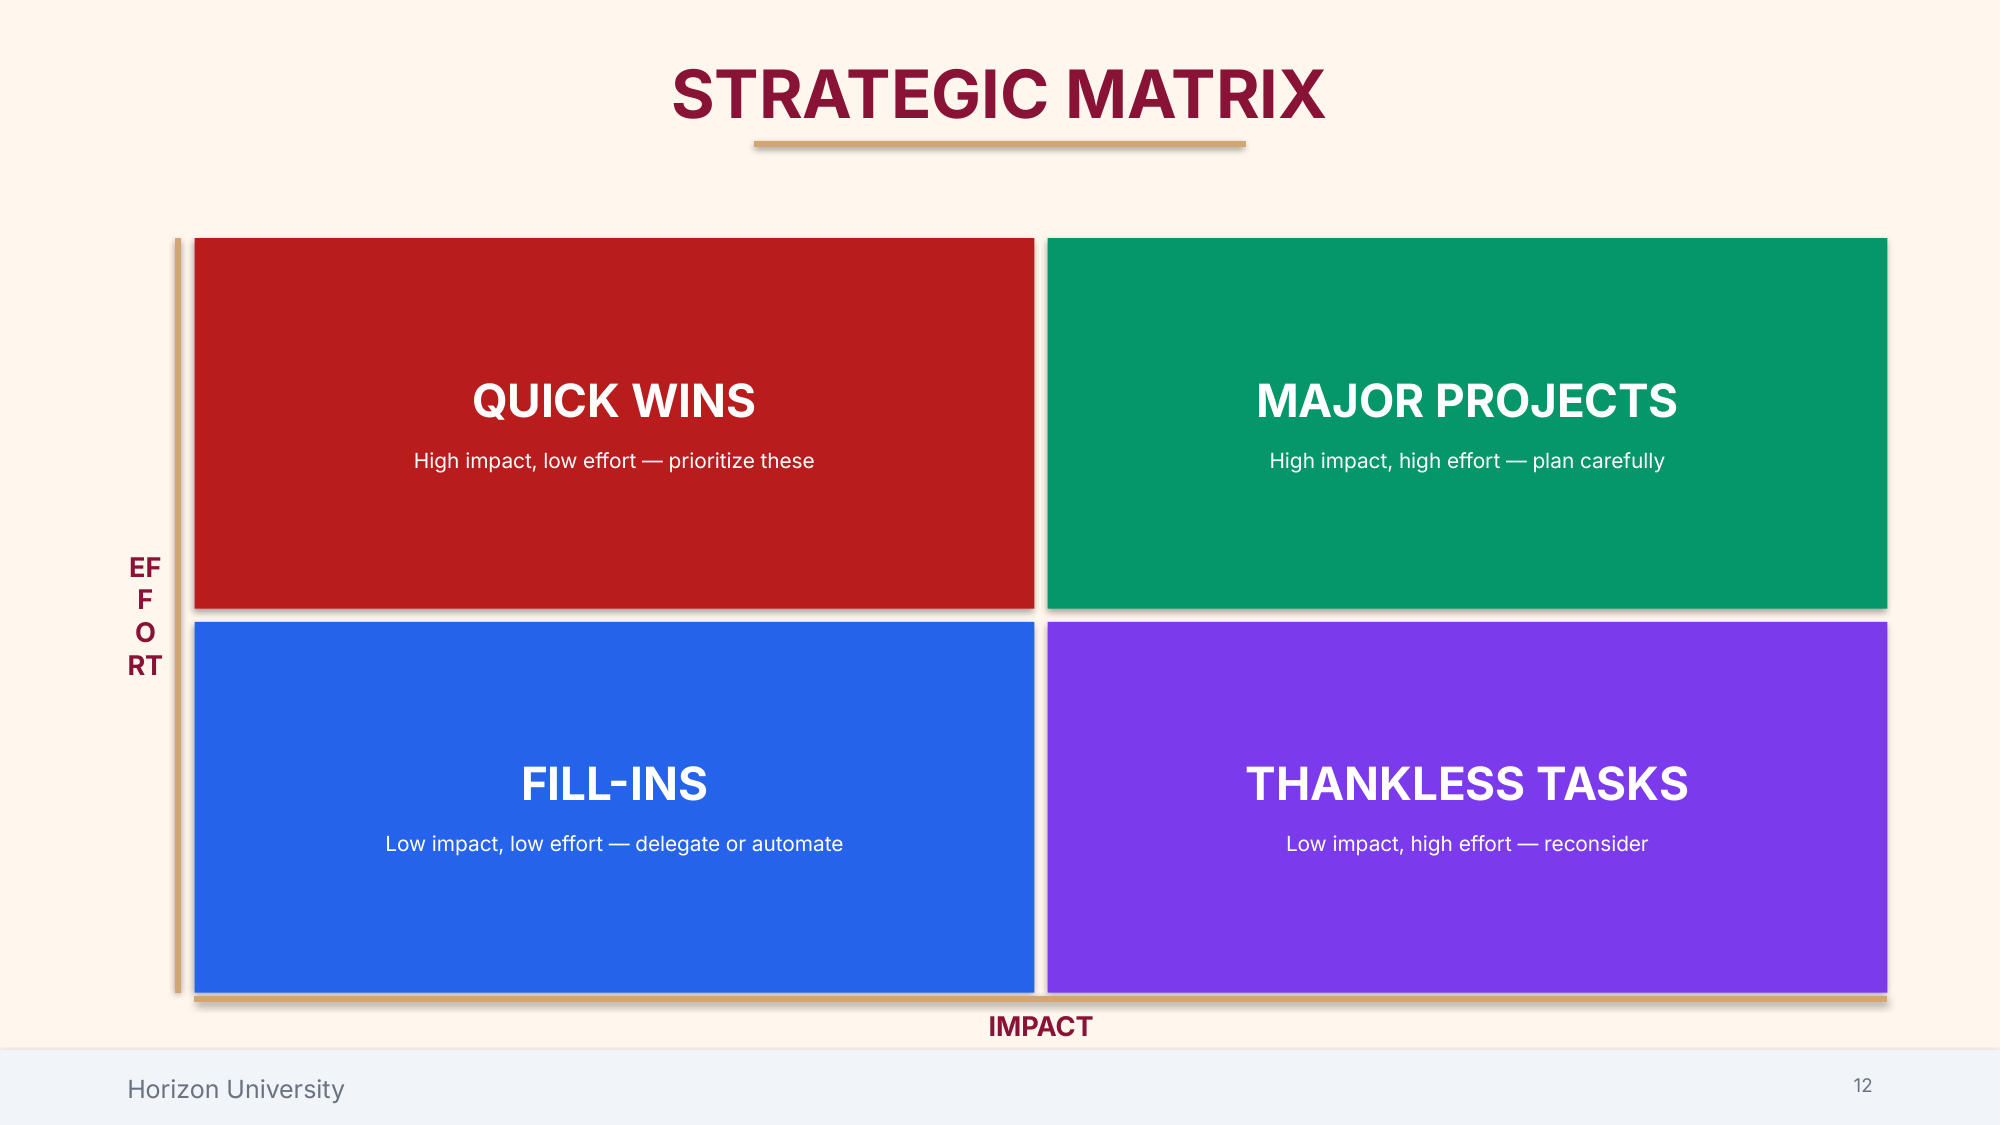

STRATEGIC MATRIX

QUICK WINS
MAJOR PROJECTS
High impact, low effort — prioritize these
High impact, high effort — plan carefully
EFFORT

FILL-INS
THANKLESS TASKS
Low impact, low effort — delegate or automate
Low impact, high effort — reconsider
IMPACT

Horizon University
12